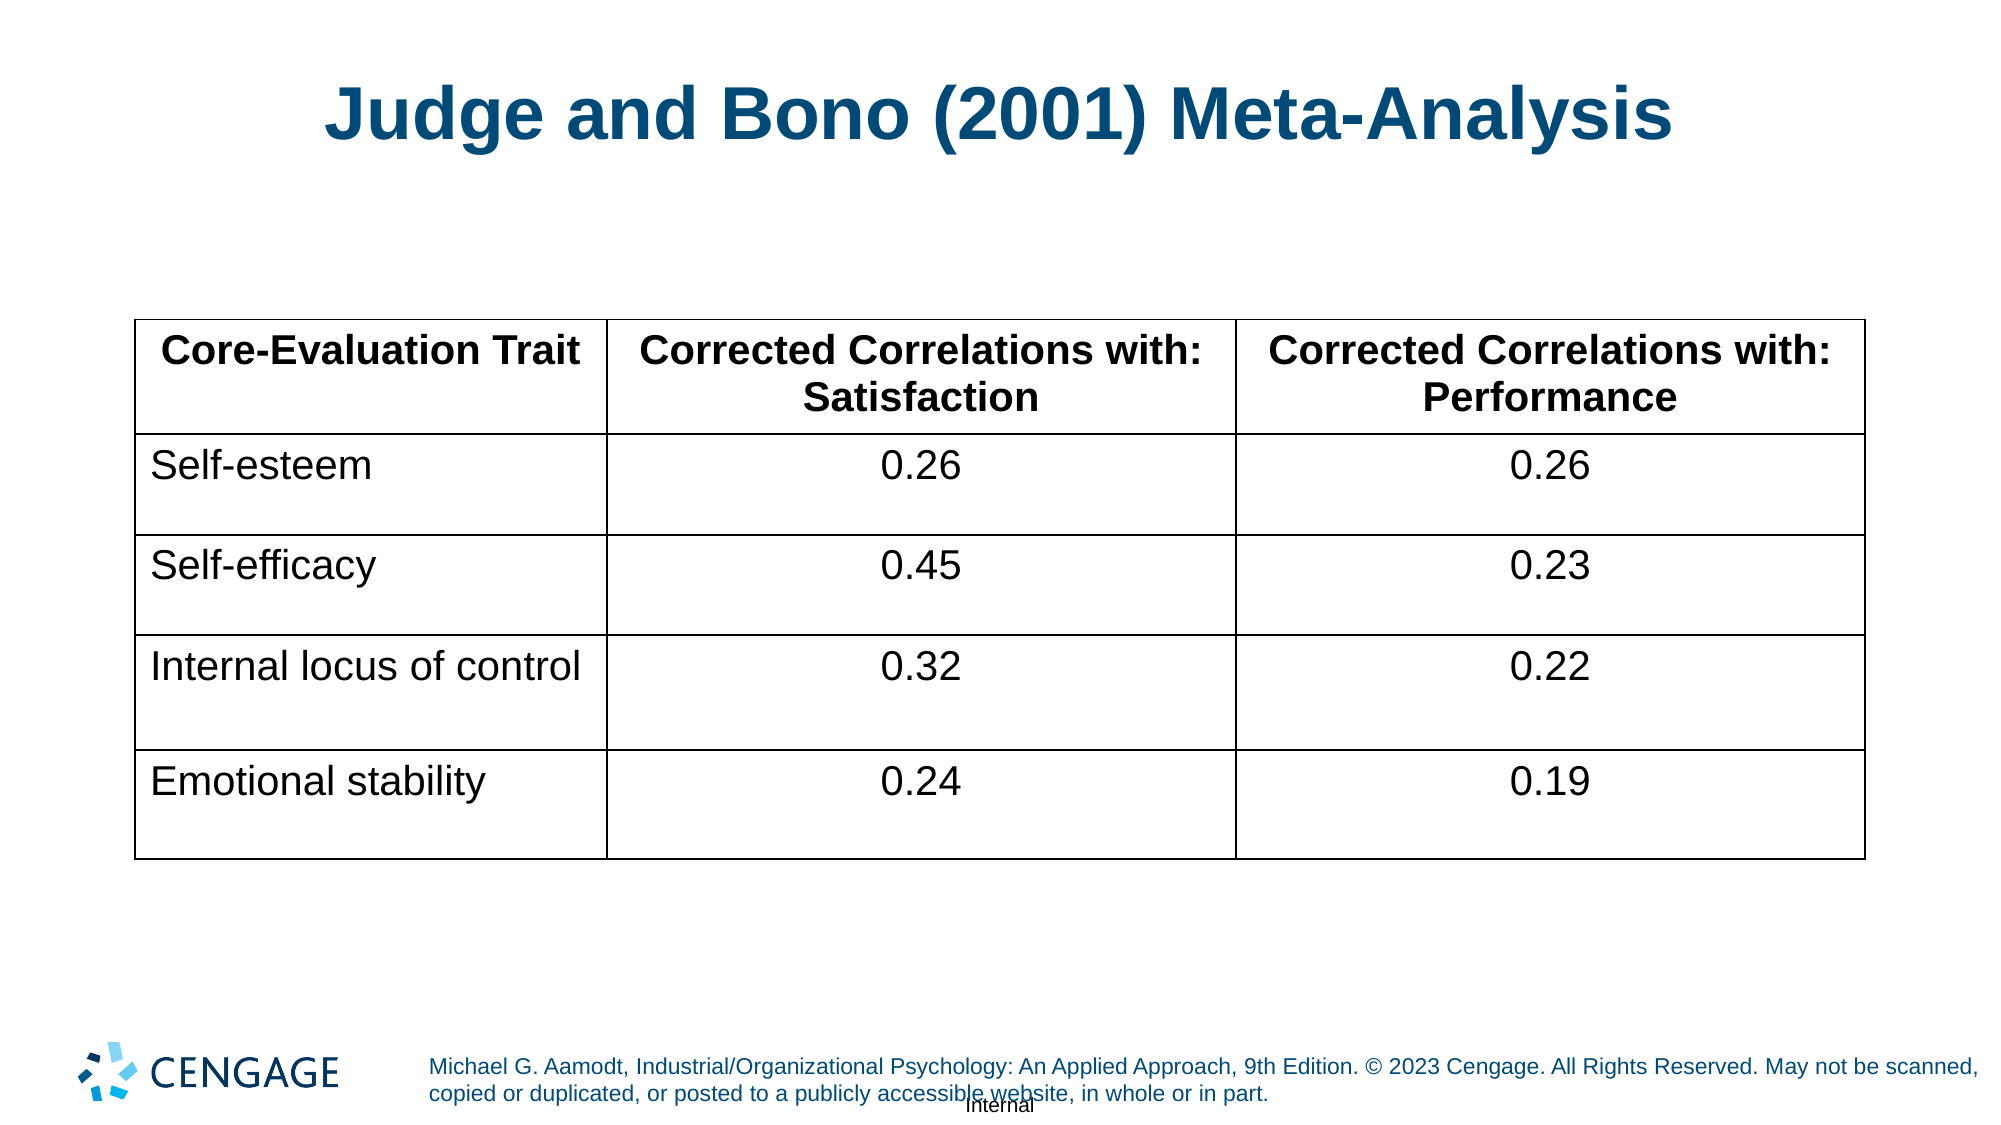

# Judge and Bono (2001) Meta-Analysis
| Core-Evaluation Trait | Corrected Correlations with: Satisfaction | Corrected Correlations with: Performance |
| --- | --- | --- |
| Self-esteem | 0.26 | 0.26 |
| Self-efficacy | 0.45 | 0.23 |
| Internal locus of control | 0.32 | 0.22 |
| Emotional stability | 0.24 | 0.19 |